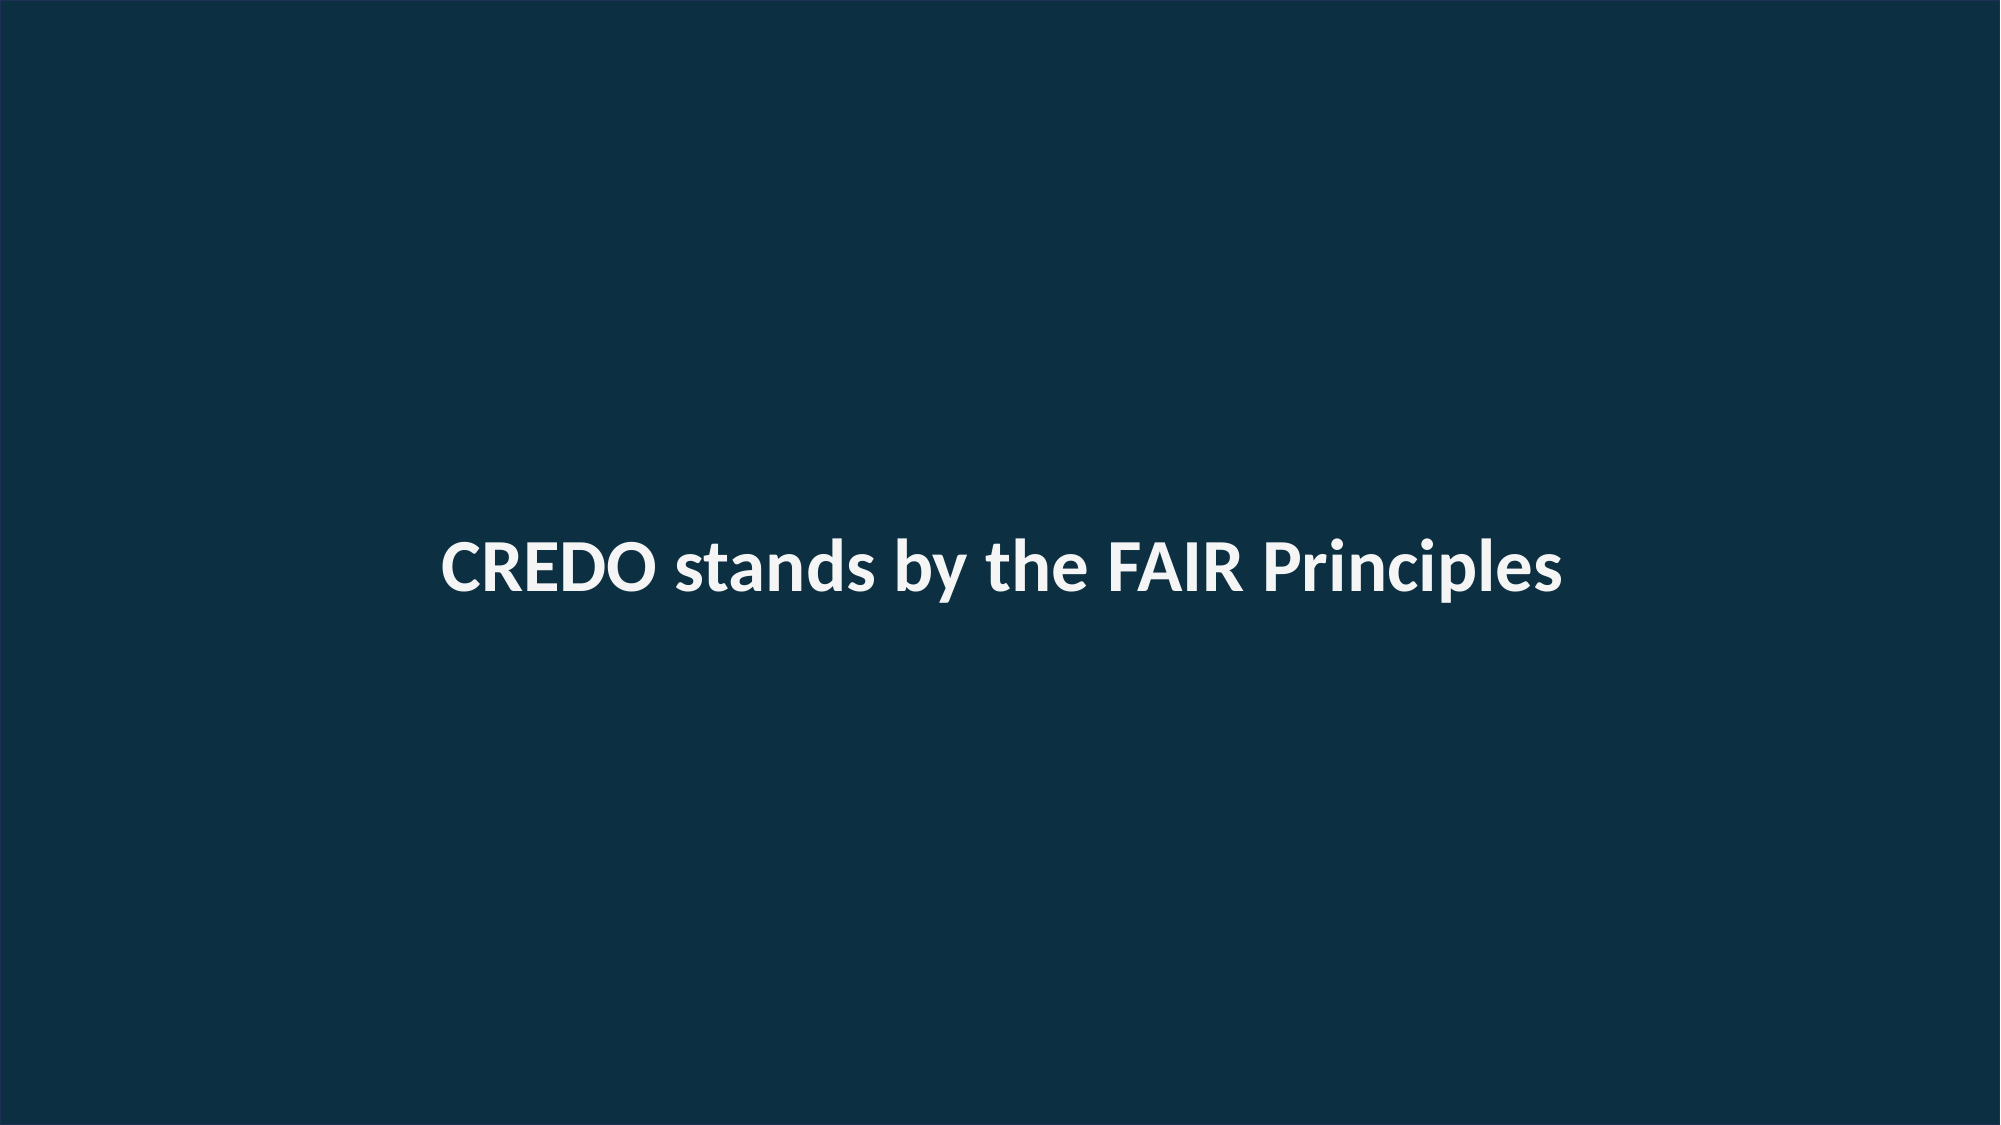

FAIR Principles
CREDO stands by the
F